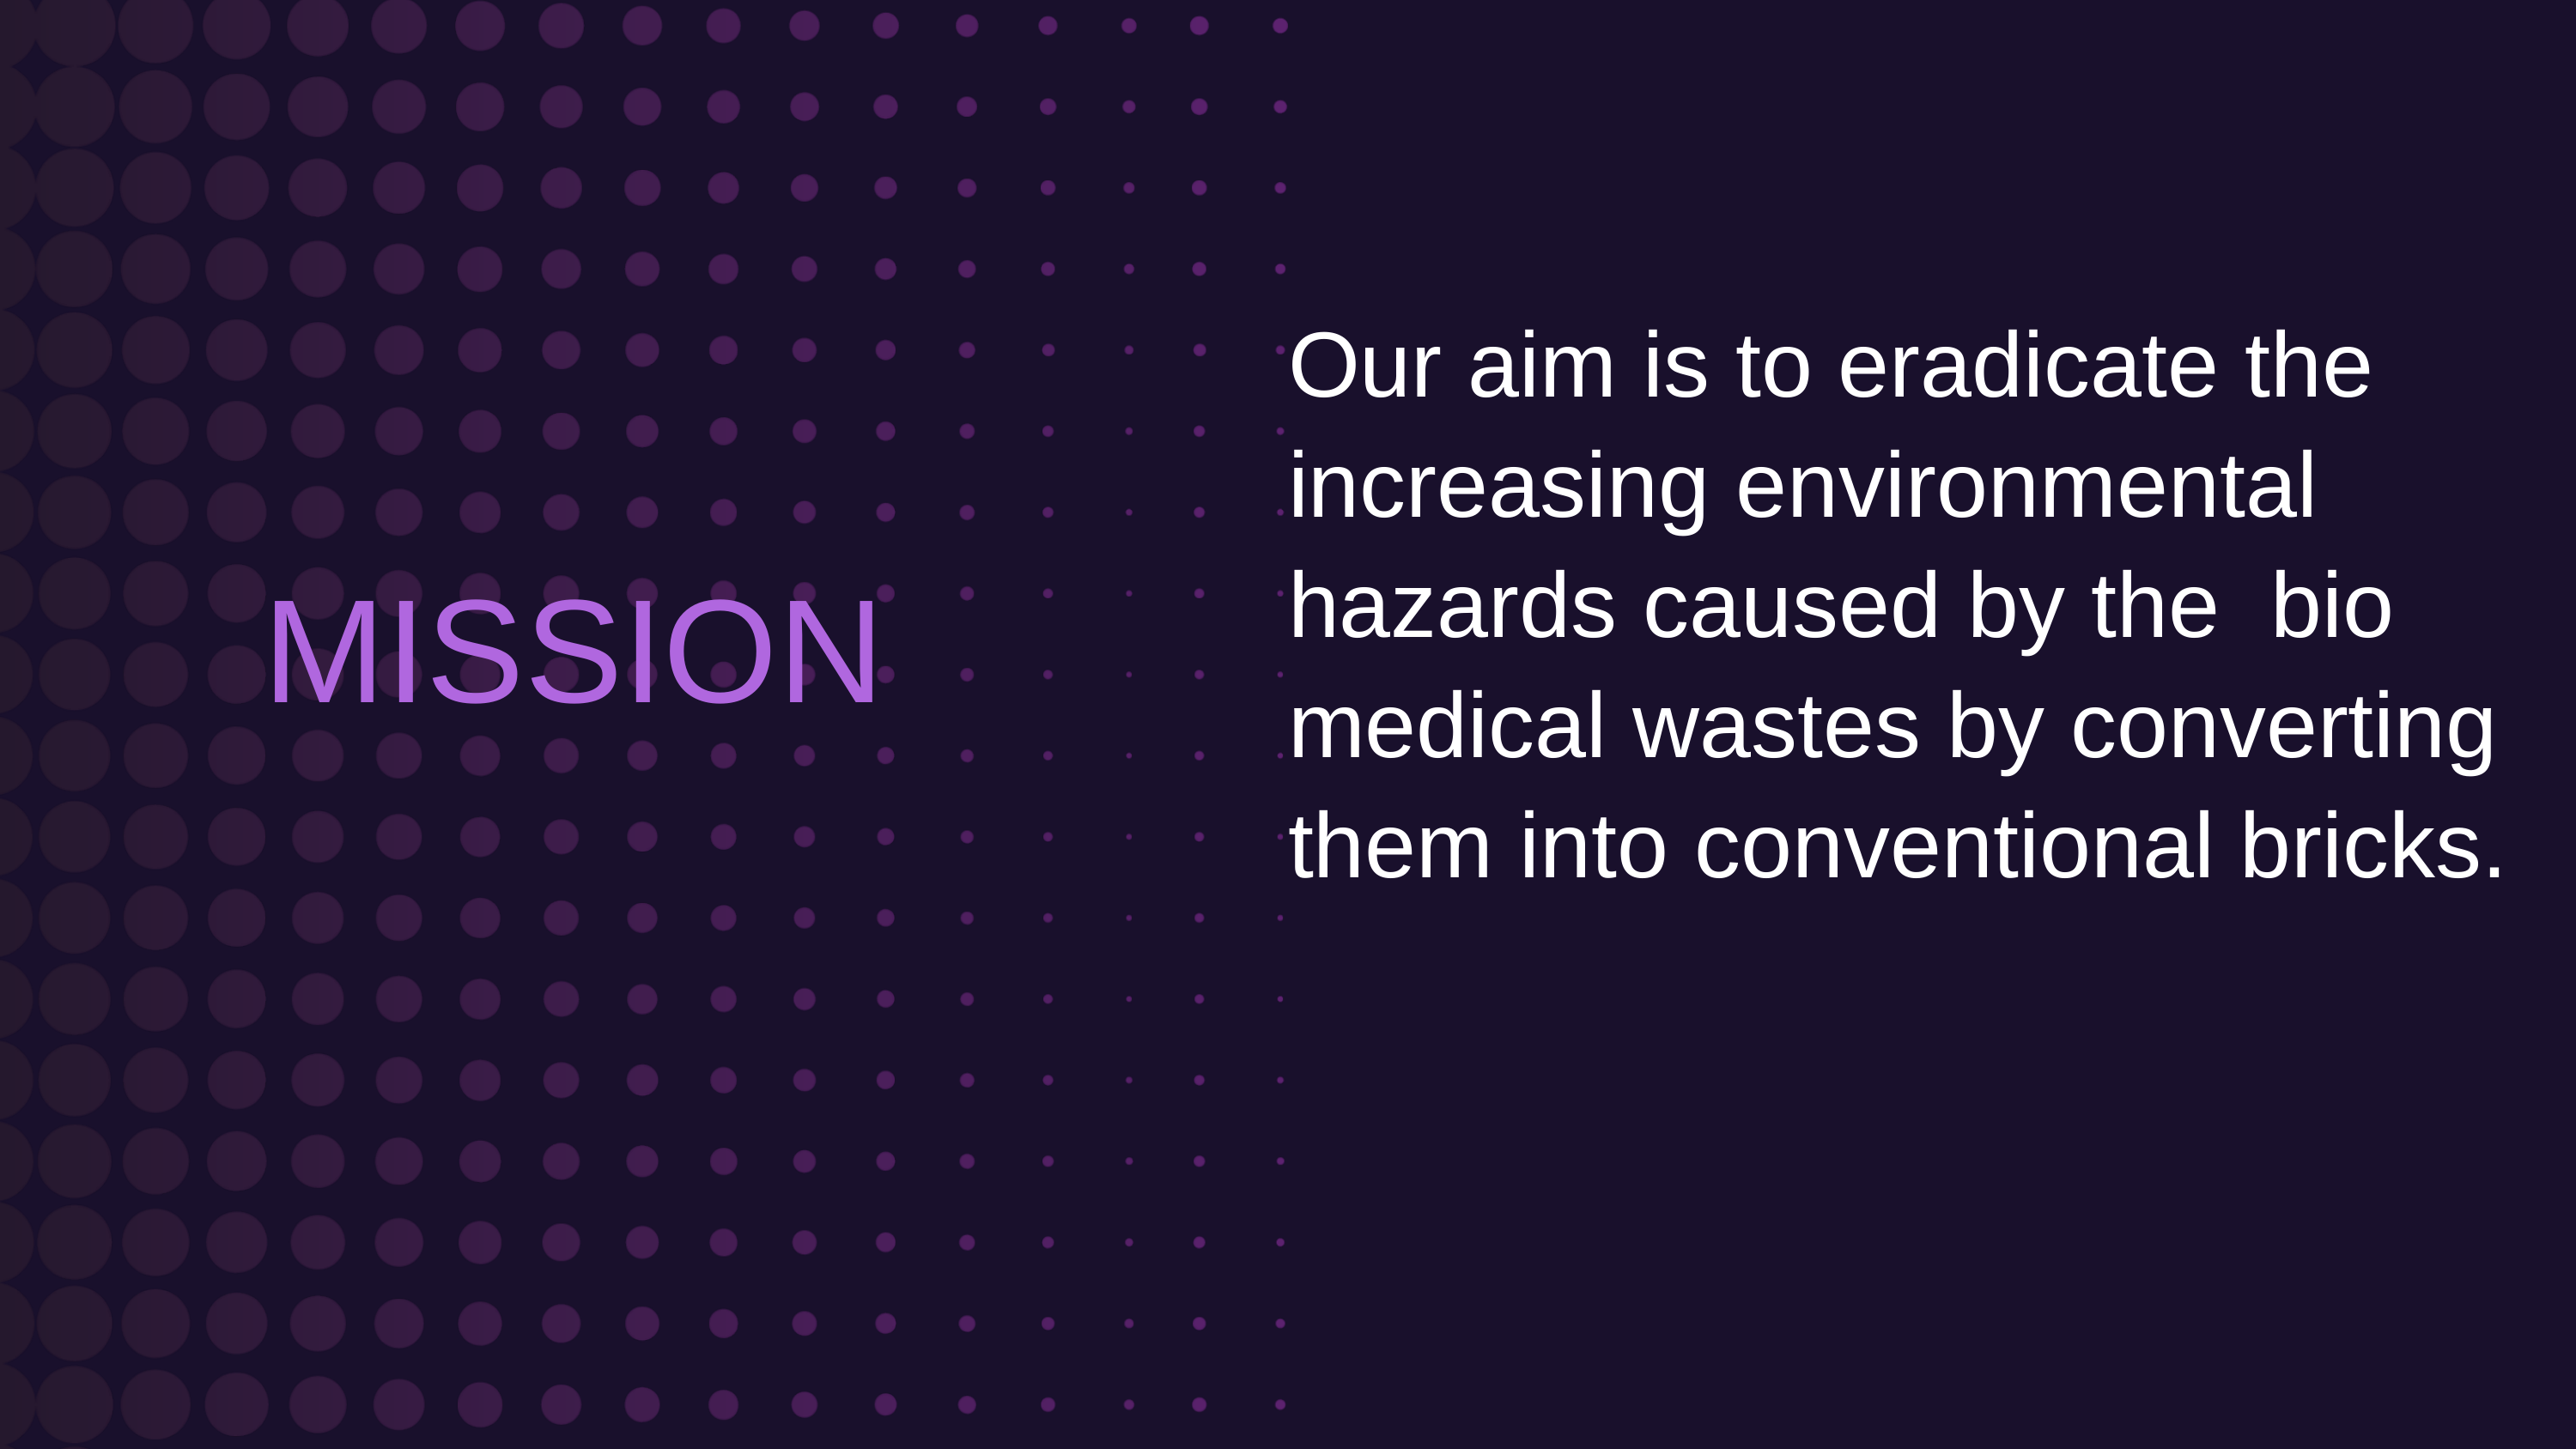

Our aim is to eradicate the increasing environmental hazards caused by the  bio medical wastes by converting them into conventional bricks.
MISSION